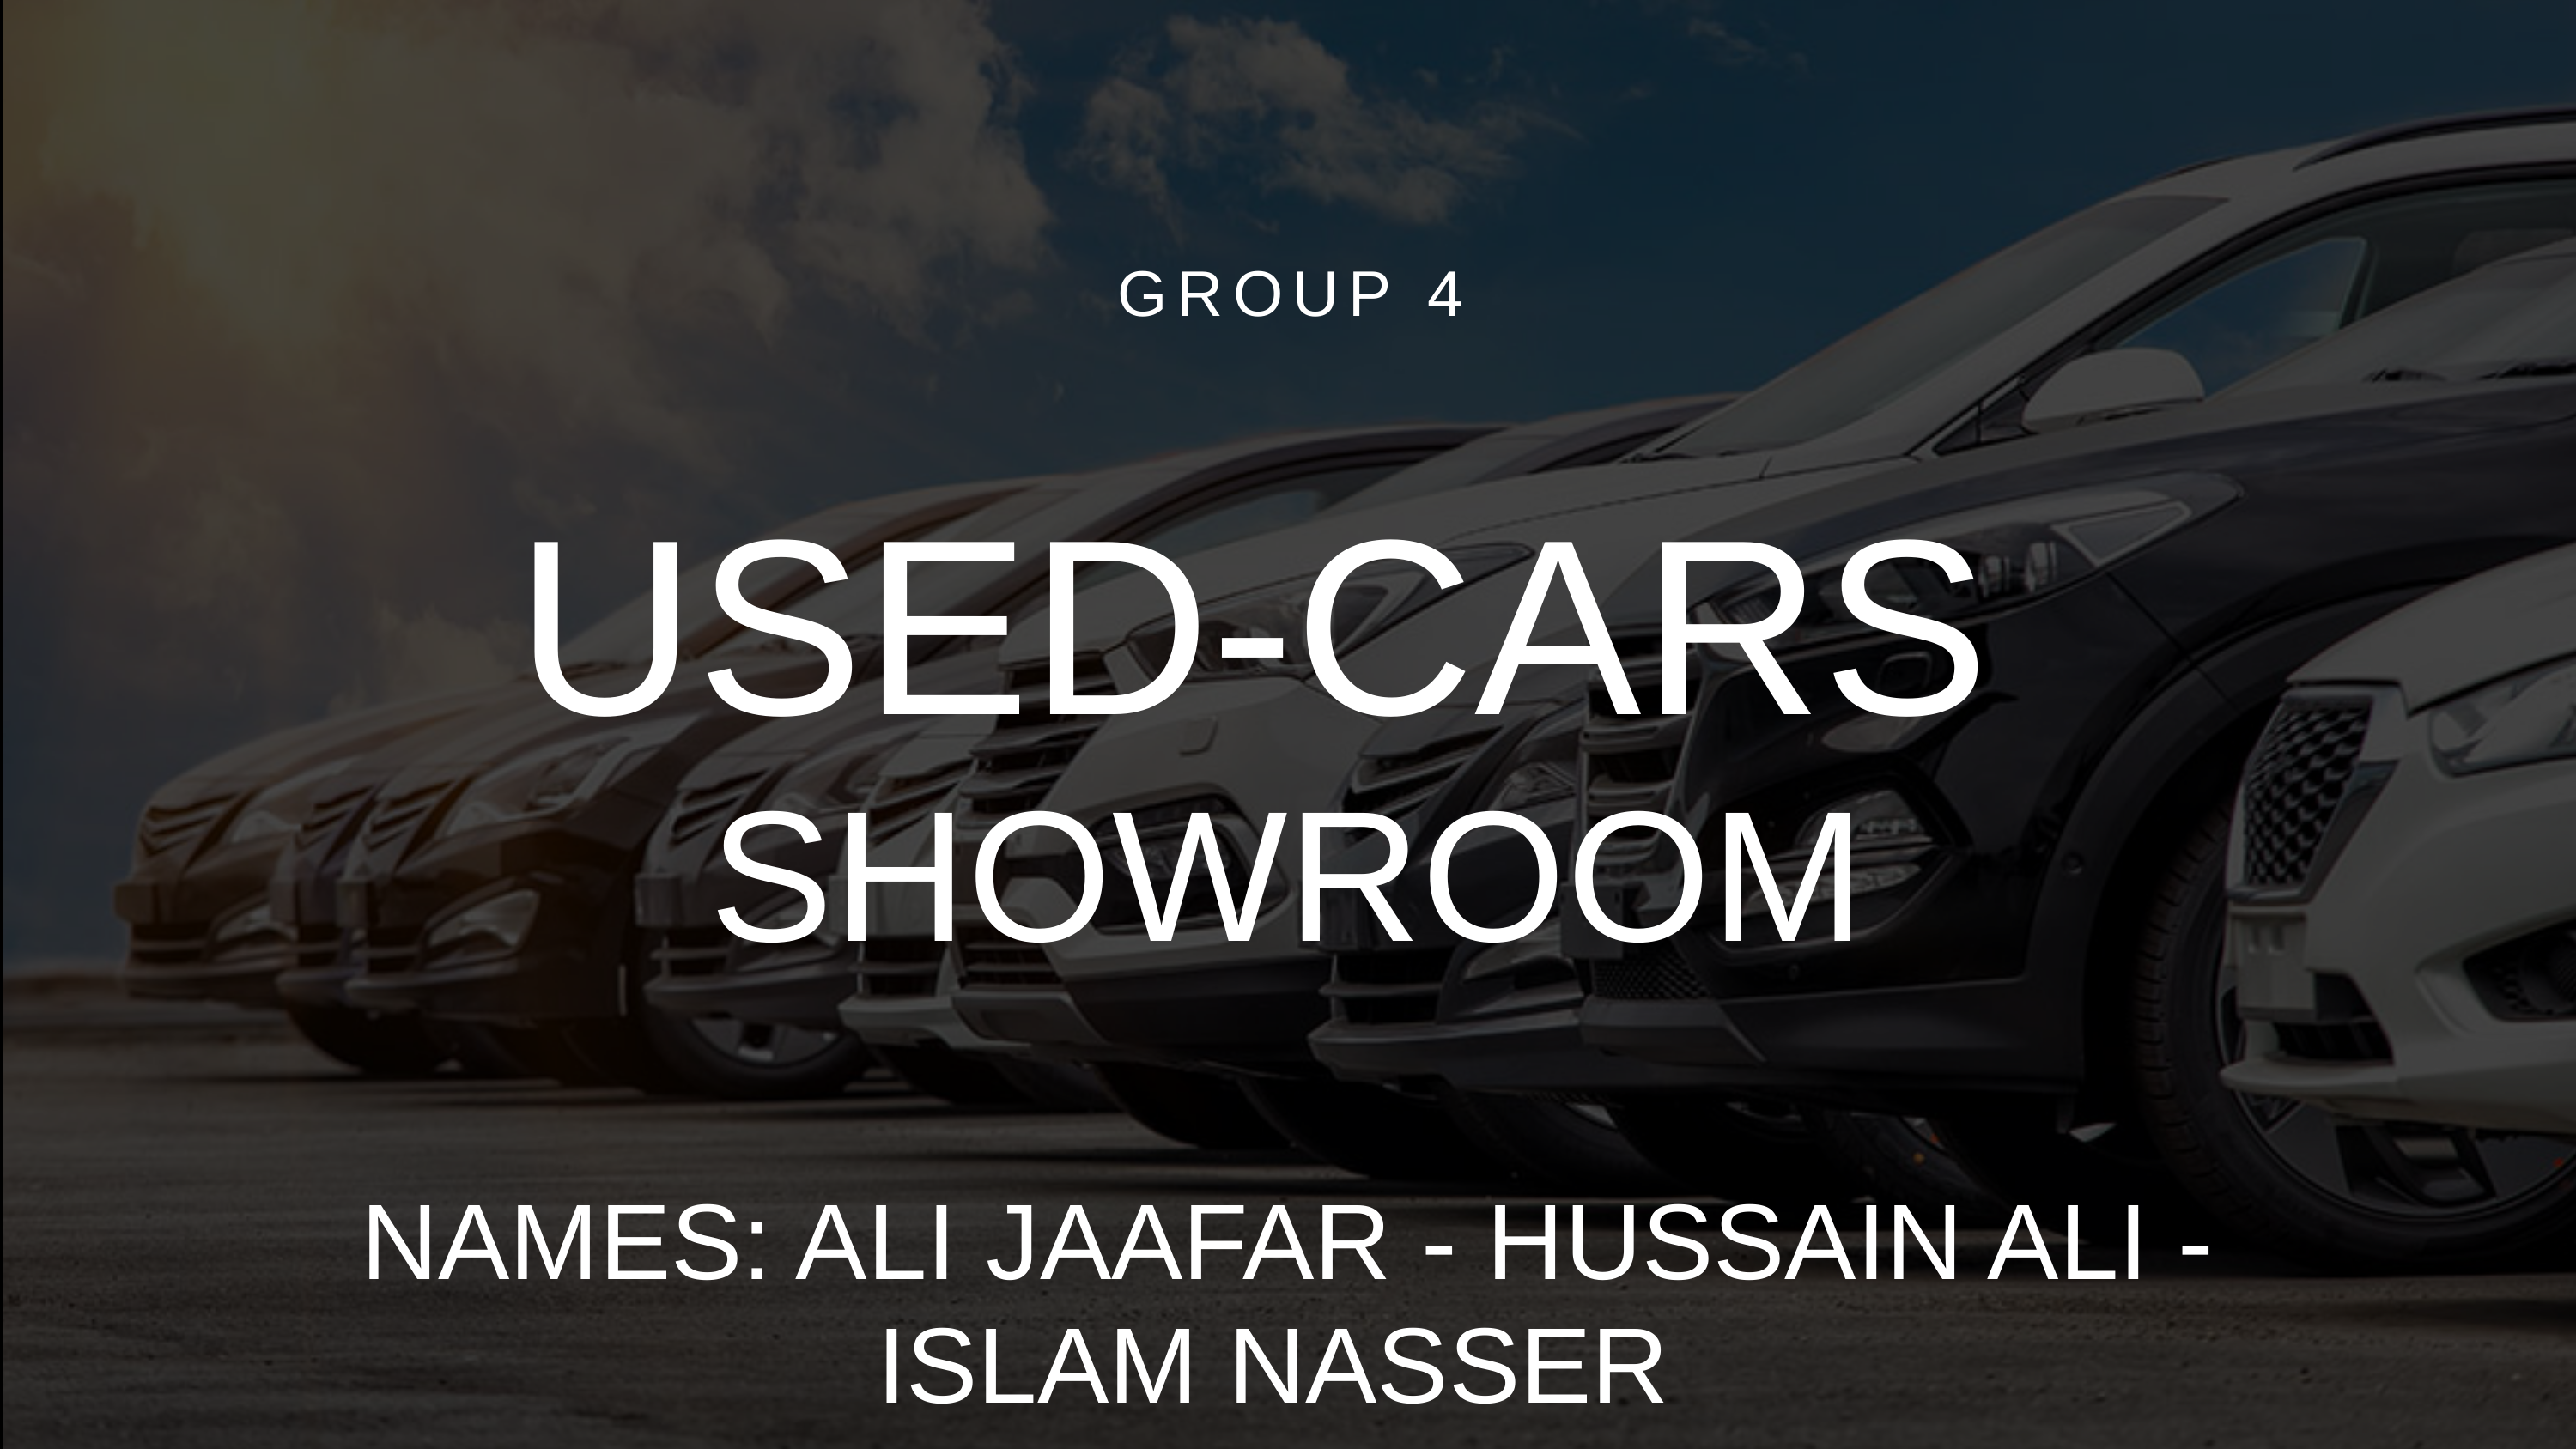

GROUP 4
USED-CARS
SHOWROOM
NAMES: ALI JAAFAR - HUSSAIN ALI - ISLAM NASSER